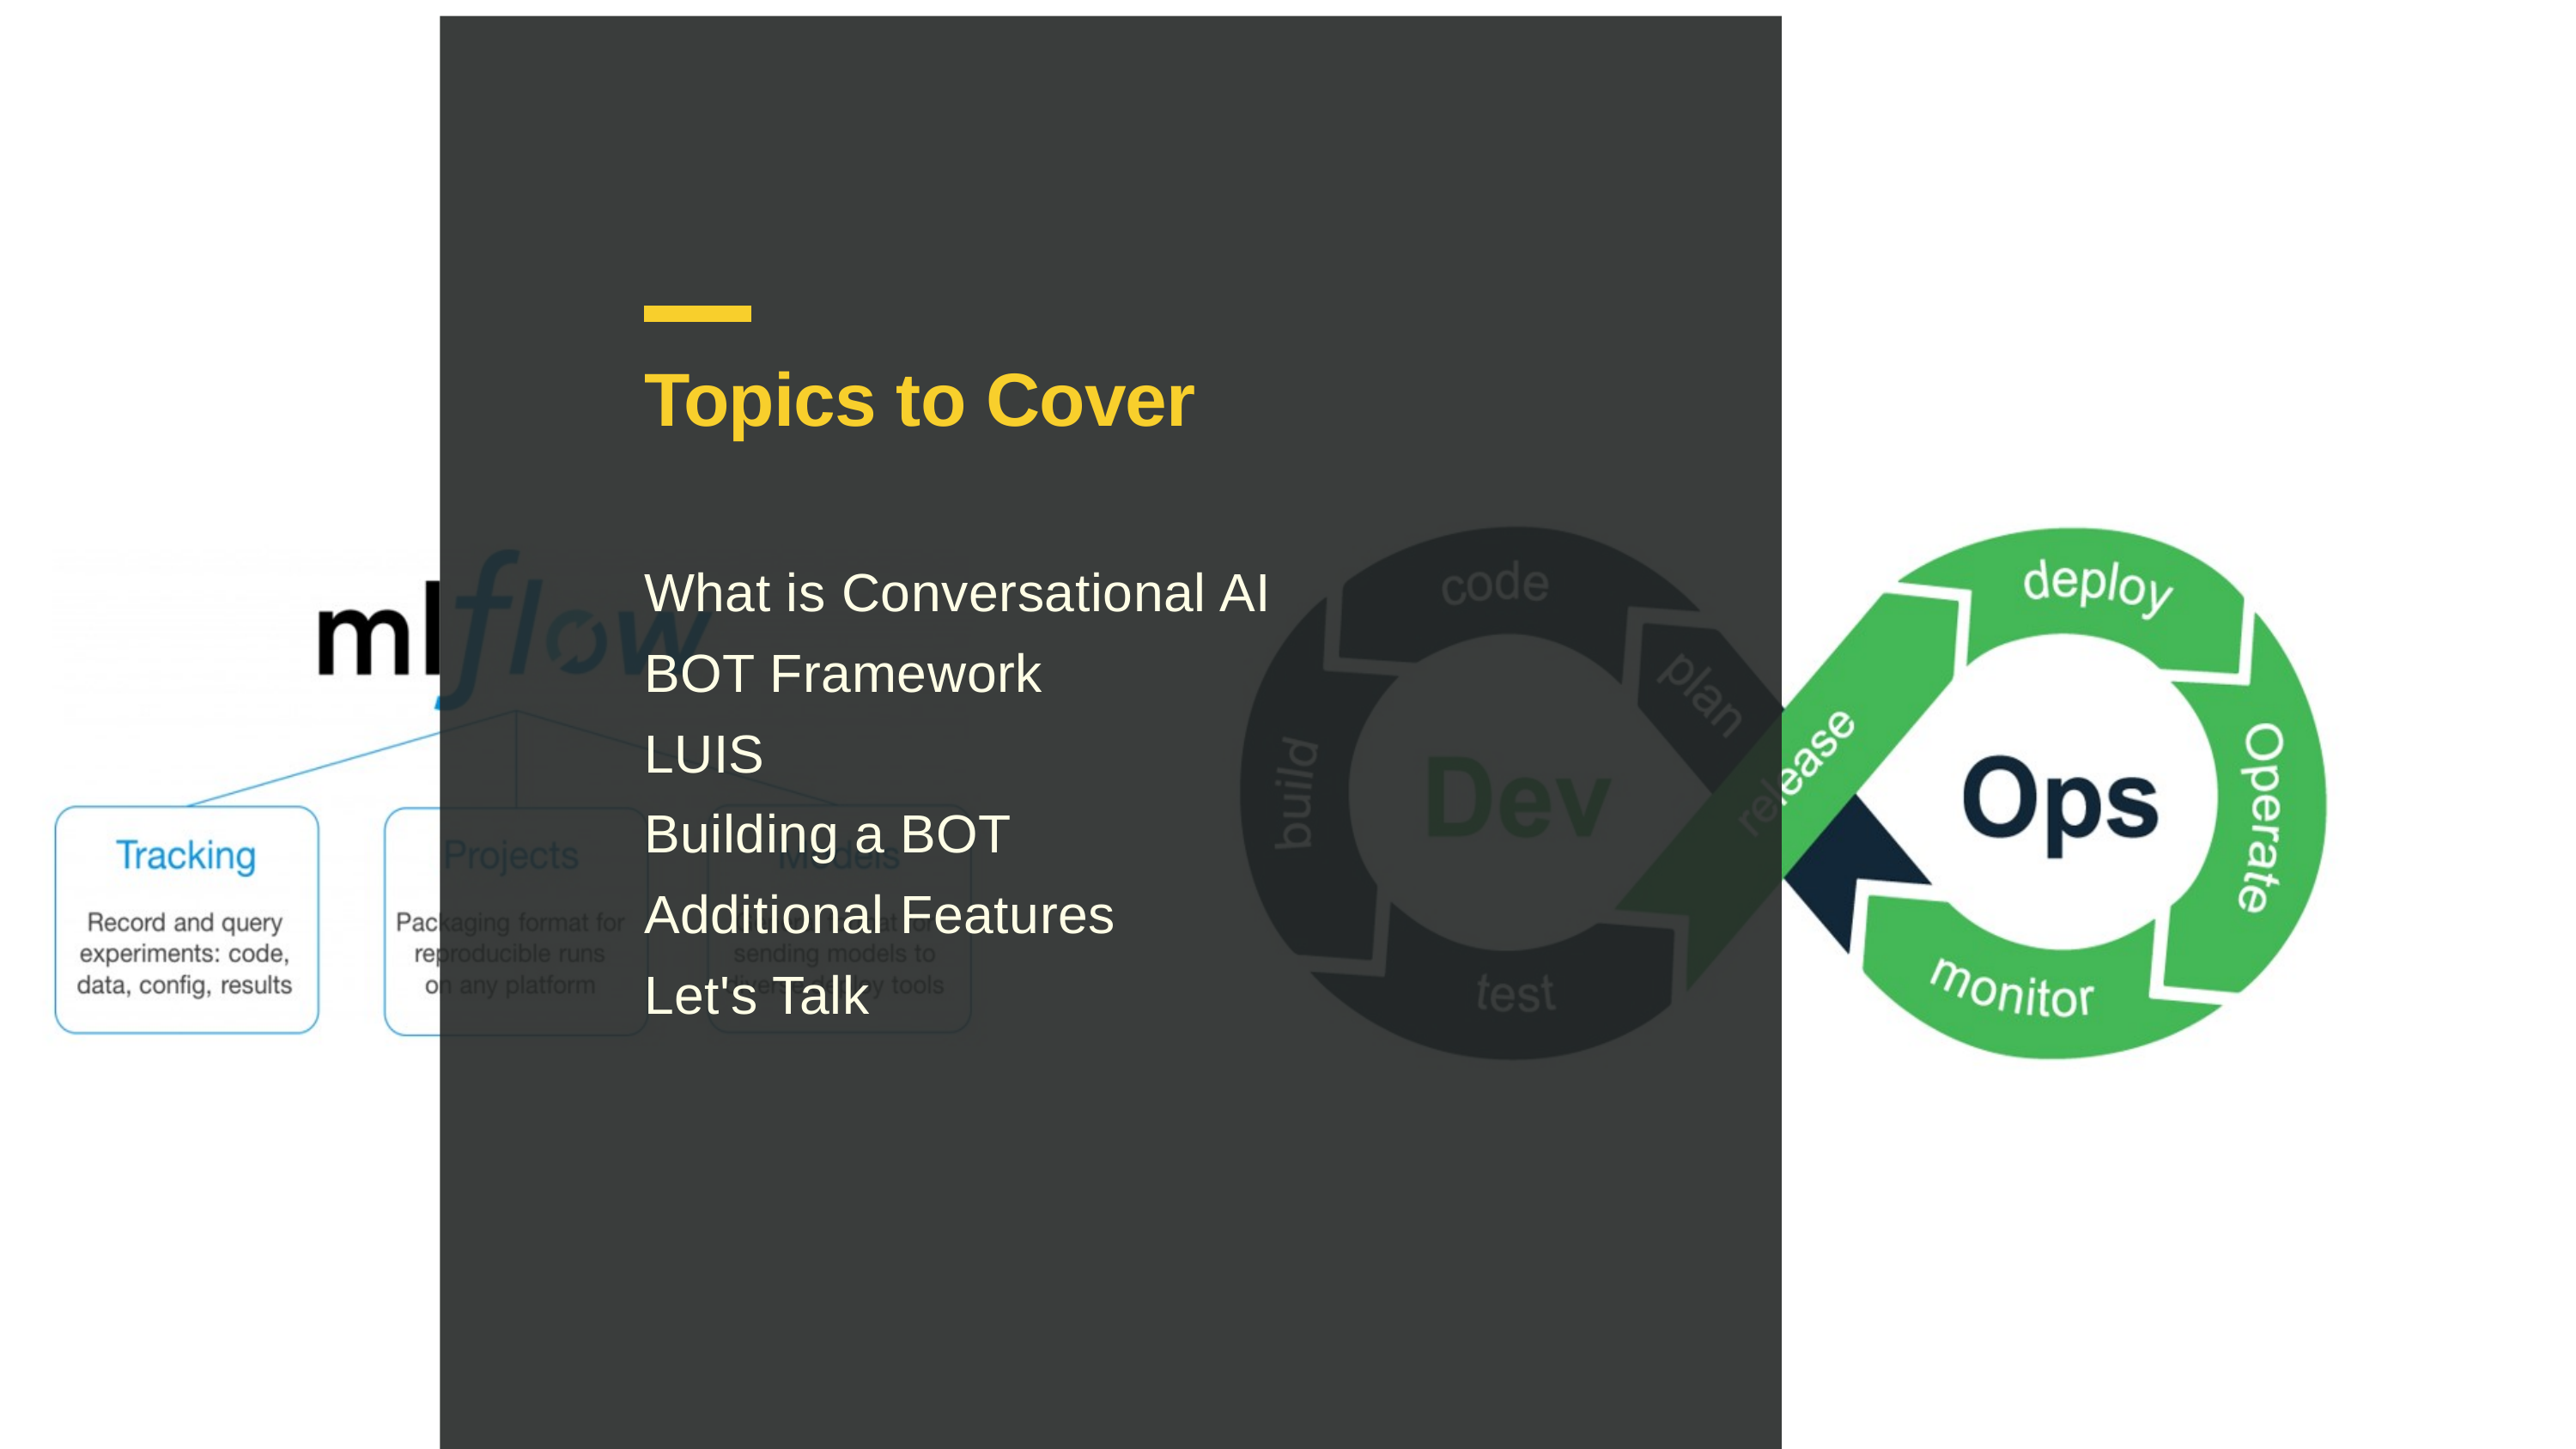

Topics to Cover

What is Conversational AI
BOT Framework
LUIS
Building a BOT
Additional Features
Let's Talk